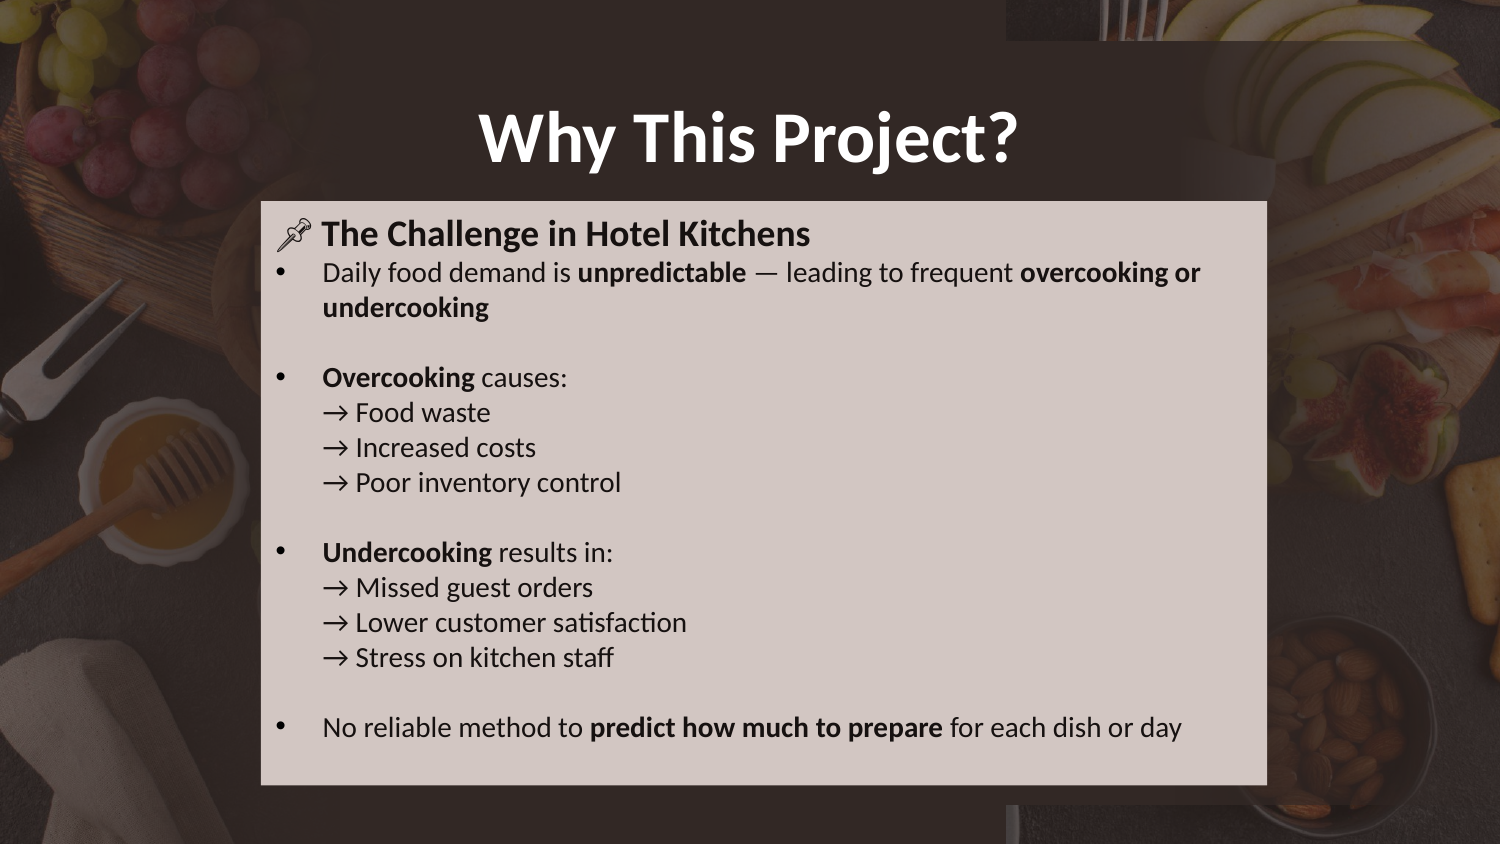

# Why This Project?
📌 The Challenge in Hotel Kitchens
Daily food demand is unpredictable — leading to frequent overcooking or undercooking

Overcooking causes:
→ Food waste
→ Increased costs
→ Poor inventory control

Undercooking results in:
→ Missed guest orders
→ Lower customer satisfaction
→ Stress on kitchen staff

No reliable method to predict how much to prepare for each dish or day